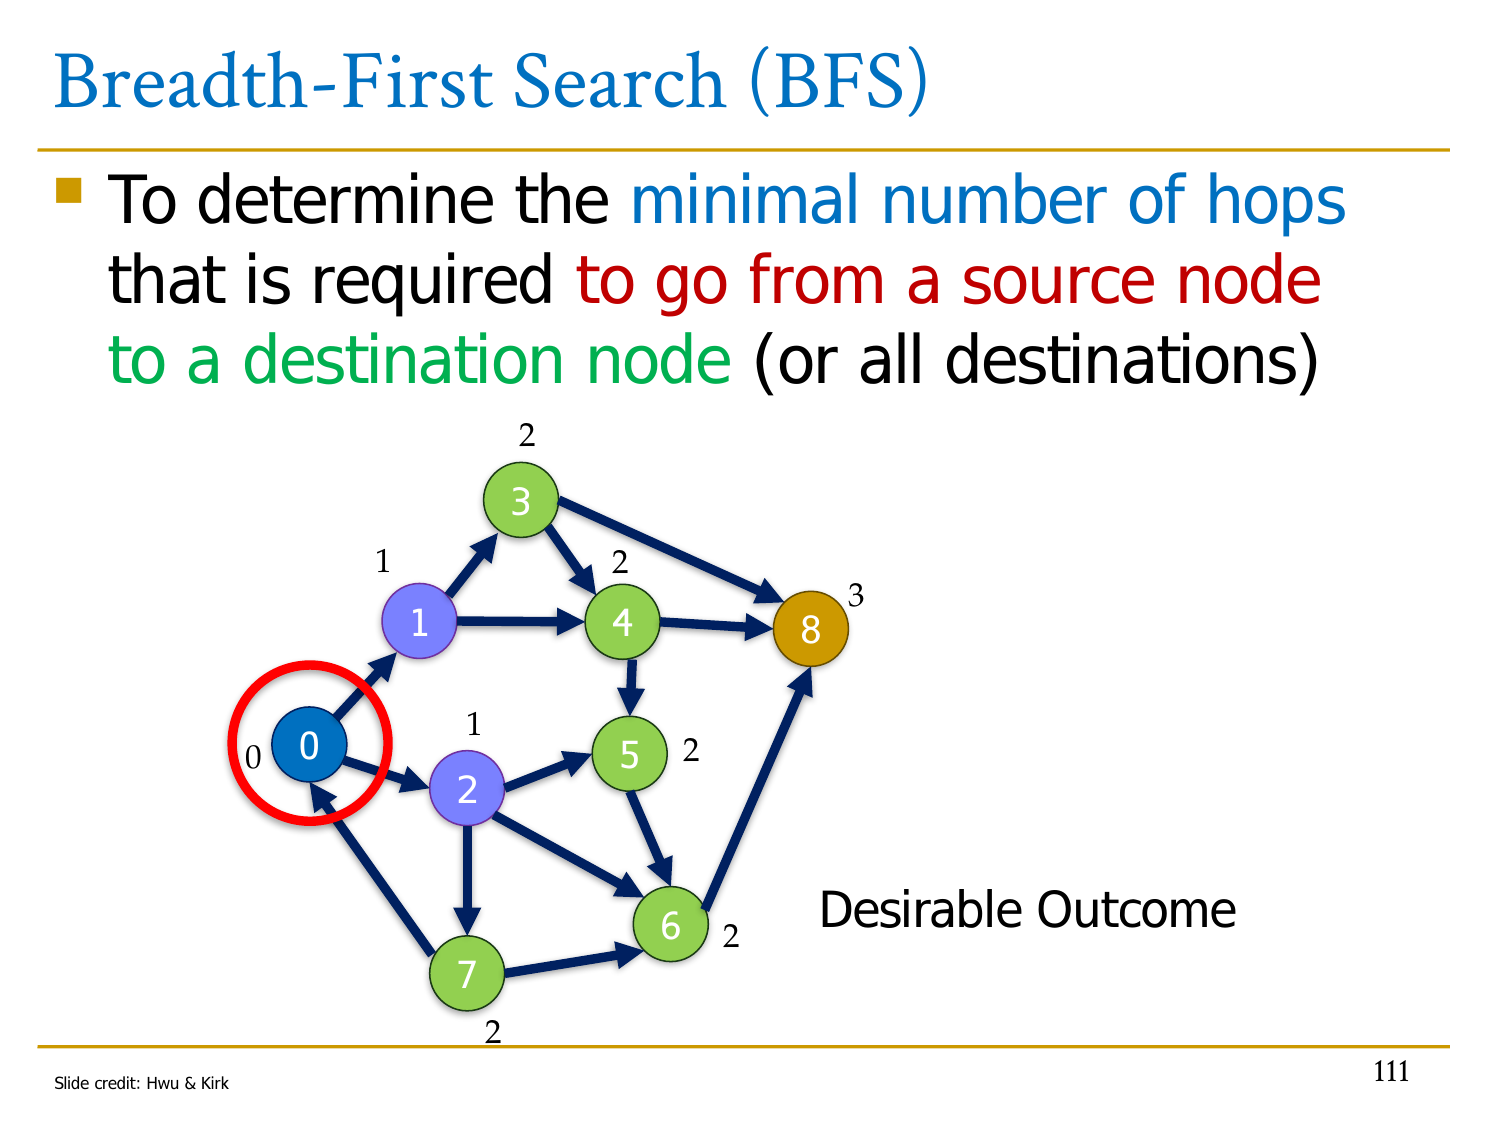

# Breadth-First Search (BFS)
To determine the minimal number of hops that is required to go from a source node to a destination node (or all destinations)
2
3
1
2
3
1
4
8

1
0
5
2
0
2
Desirable Outcome
6
2
7
2
111
Slide credit: Hwu & Kirk